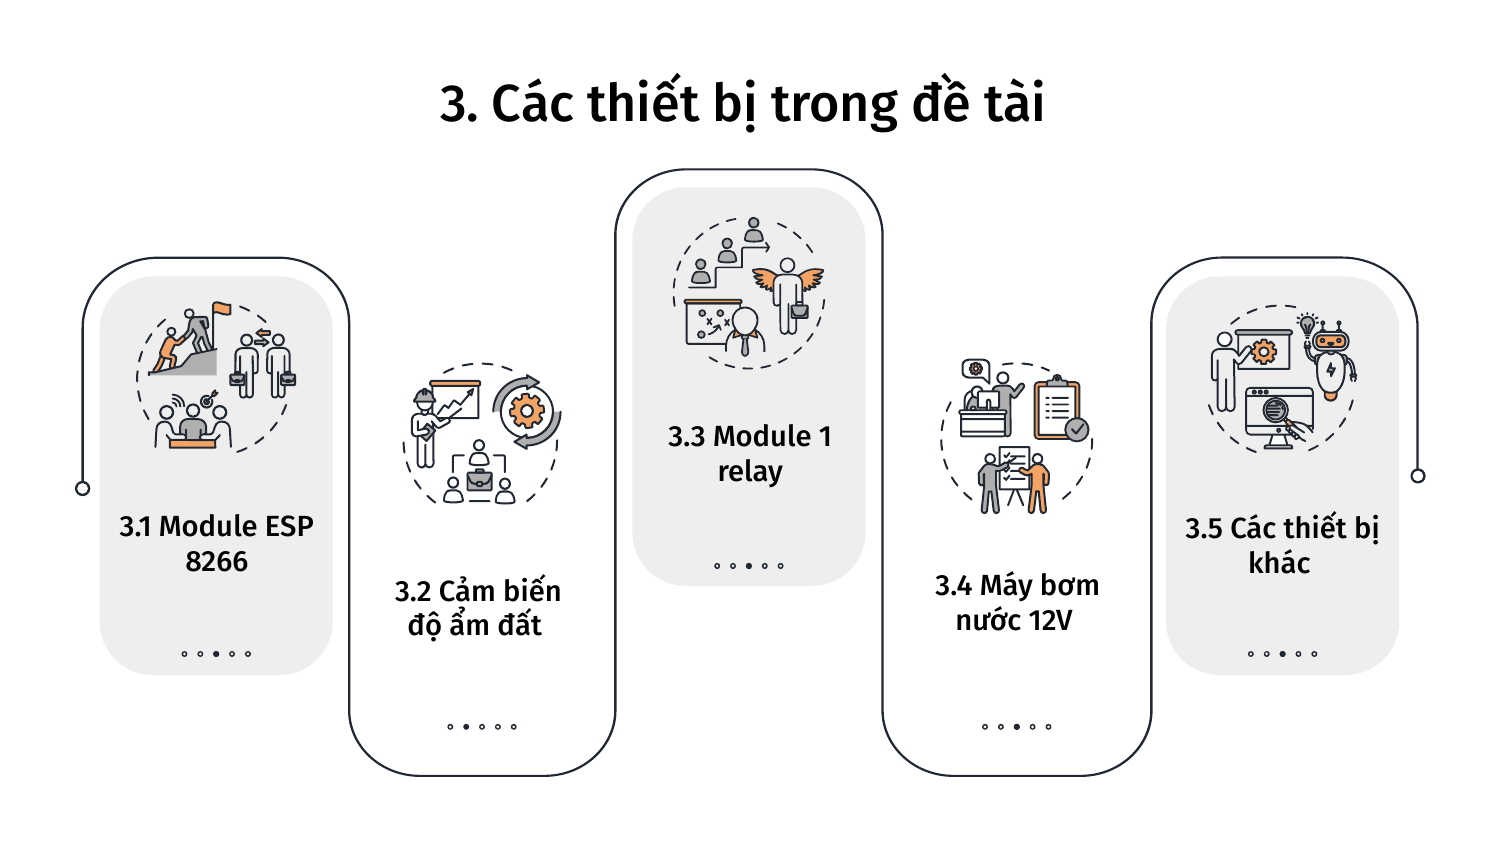

3. Các thiết bị trong đề tài

3.3 Module 1 relay
3.5 Các thiết bị khác
3.1 Module ESP 8266
3.2 Cảm biến độ ẩm đất
3.4 Máy bơm nước 12V